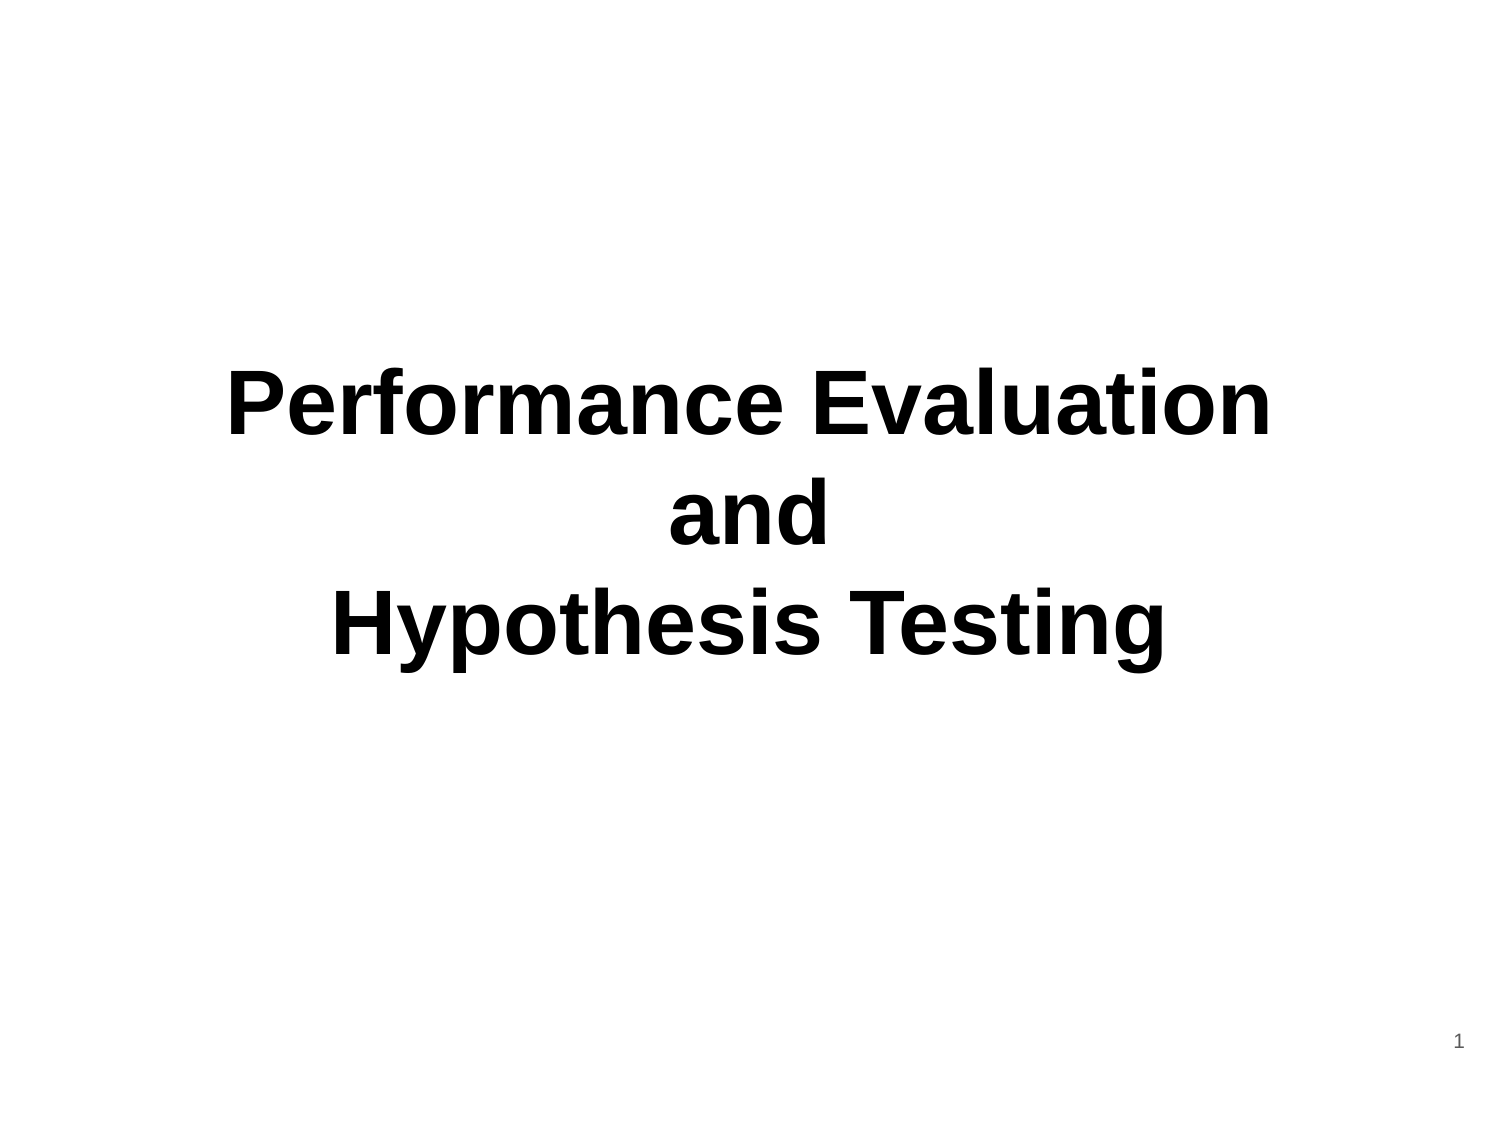

# Performance Evaluation and Hypothesis Testing
1